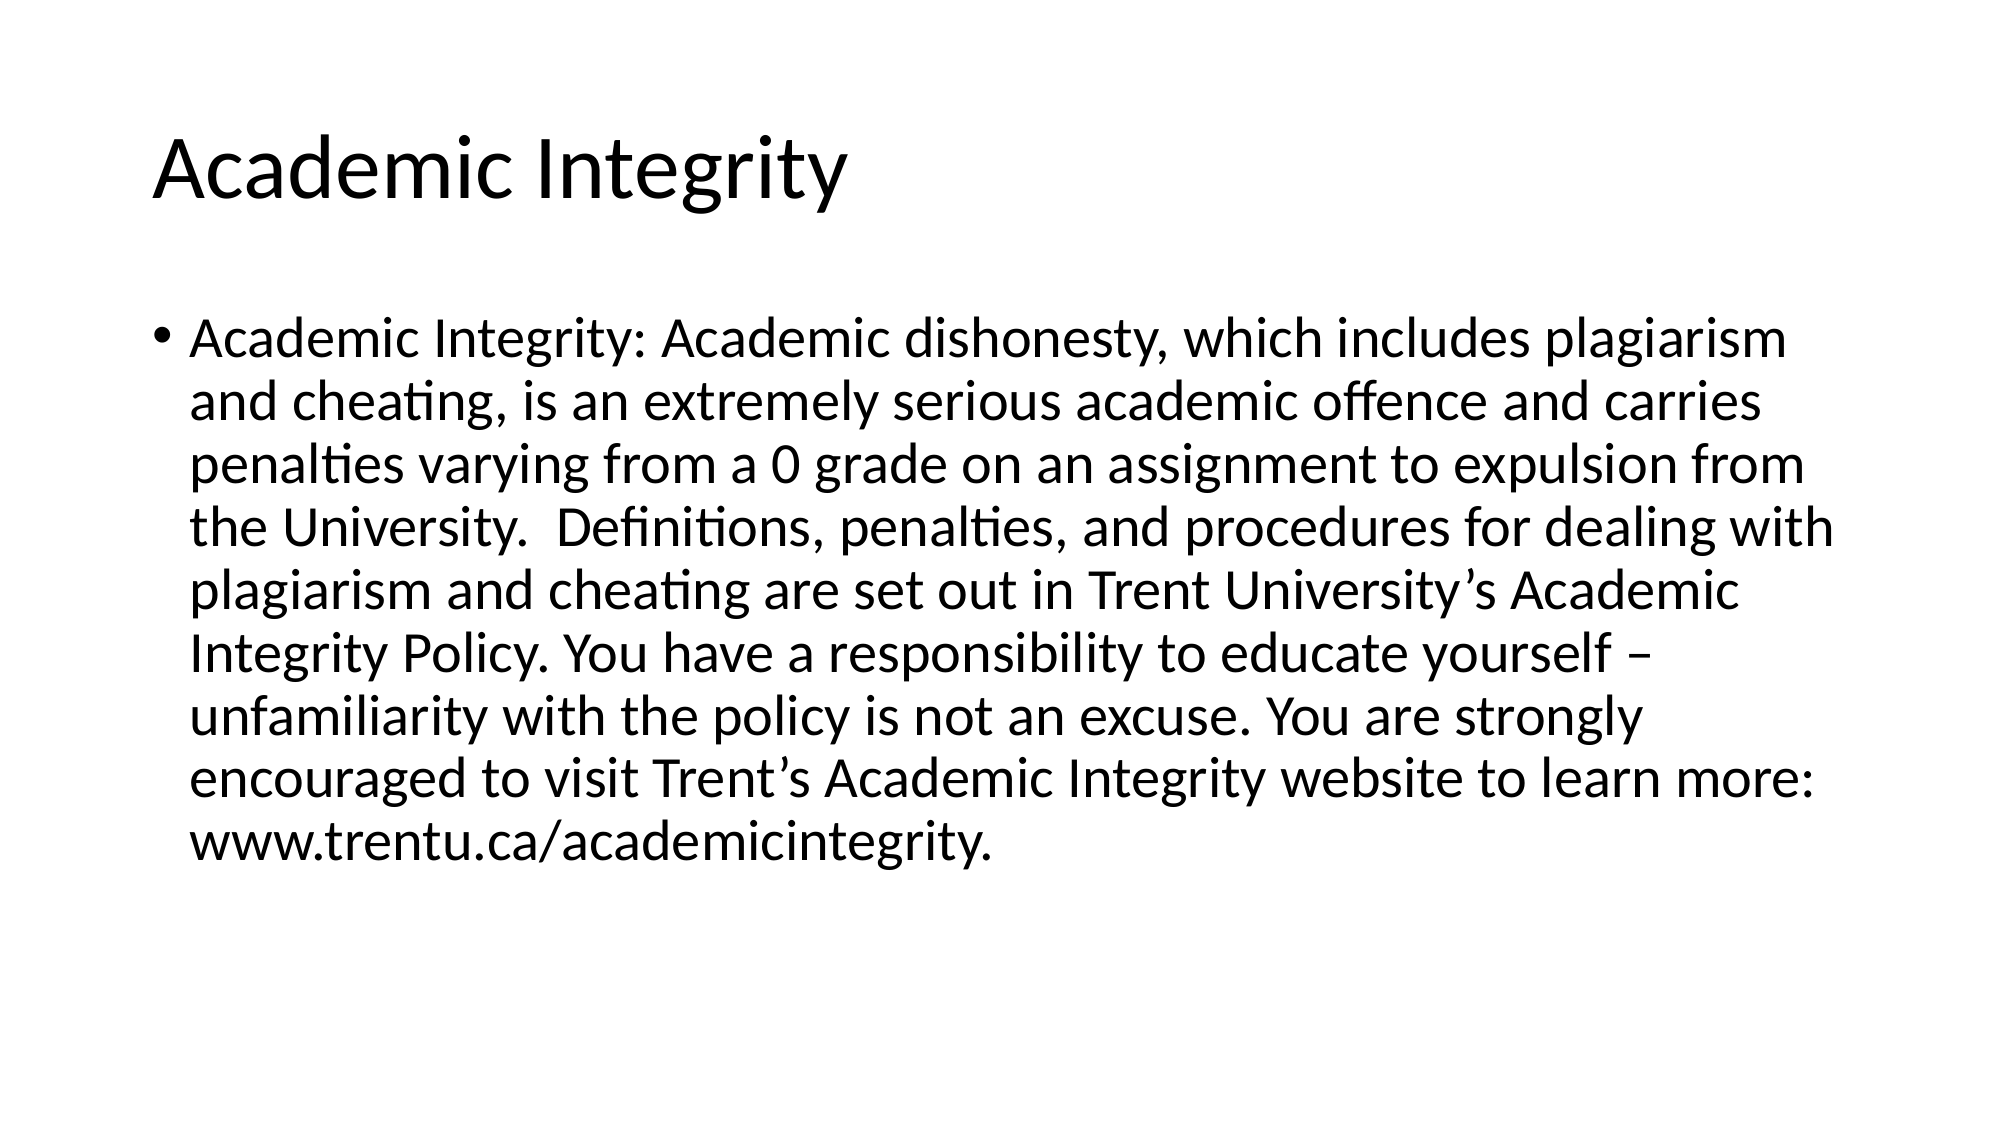

# Academic Integrity
Academic Integrity: Academic dishonesty, which includes plagiarism and cheating, is an extremely serious academic offence and carries penalties varying from a 0 grade on an assignment to expulsion from the University.  Definitions, penalties, and procedures for dealing with plagiarism and cheating are set out in Trent University’s Academic Integrity Policy. You have a responsibility to educate yourself – unfamiliarity with the policy is not an excuse. You are strongly encouraged to visit Trent’s Academic Integrity website to learn more: www.trentu.ca/academicintegrity.